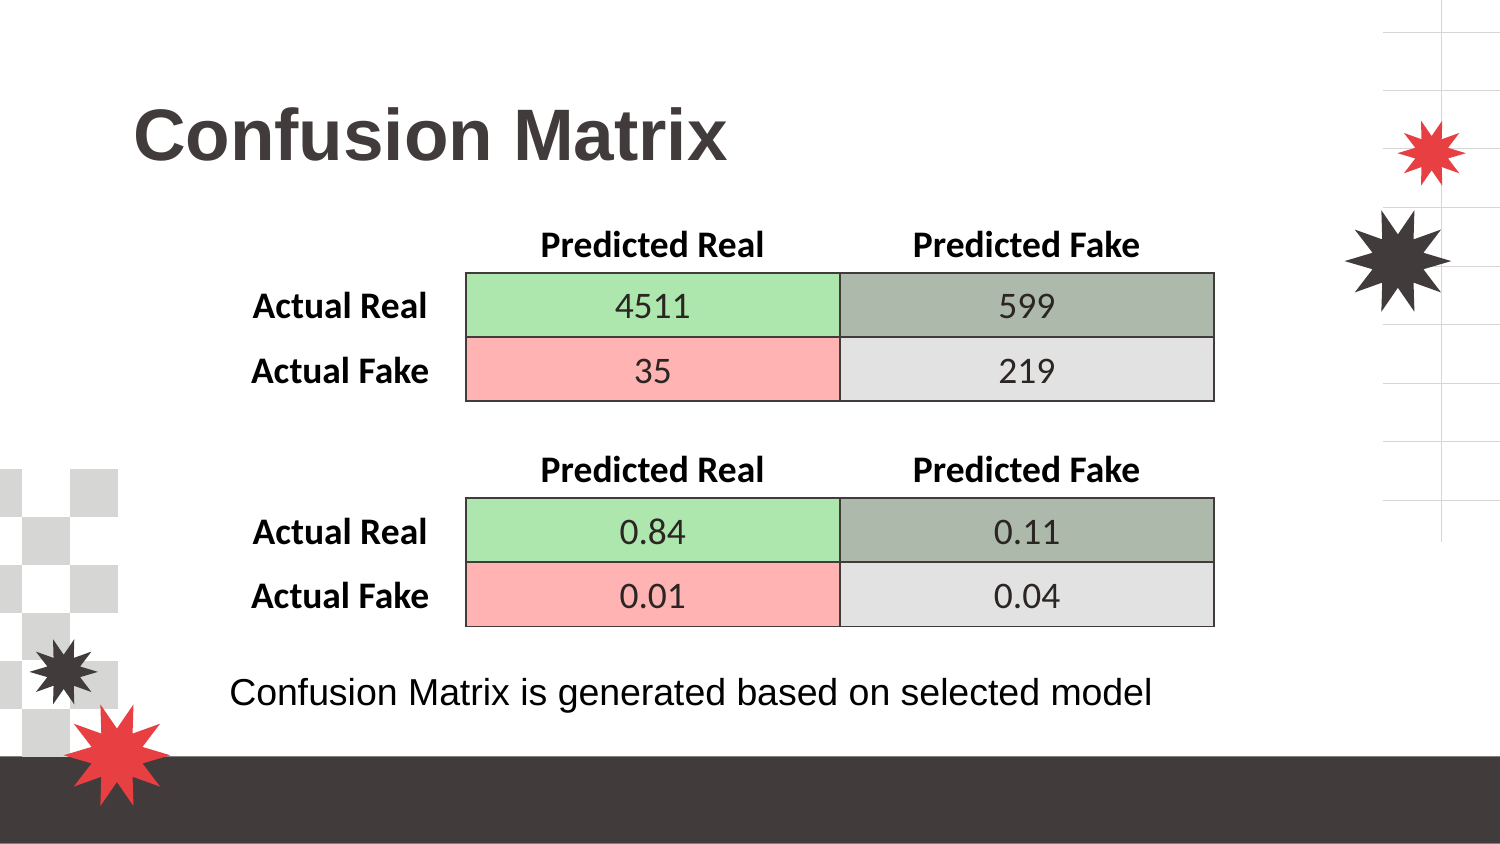

# Confusion Matrix
|  | Predicted Real | Predicted Fake |
| --- | --- | --- |
| Actual Real | 4511 | 599 |
| Actual Fake | 35 | 219 |
|  | Predicted Real | Predicted Fake |
| --- | --- | --- |
| Actual Real | 0.84 | 0.11 |
| Actual Fake | 0.01 | 0.04 |
Confusion Matrix is generated based on selected model